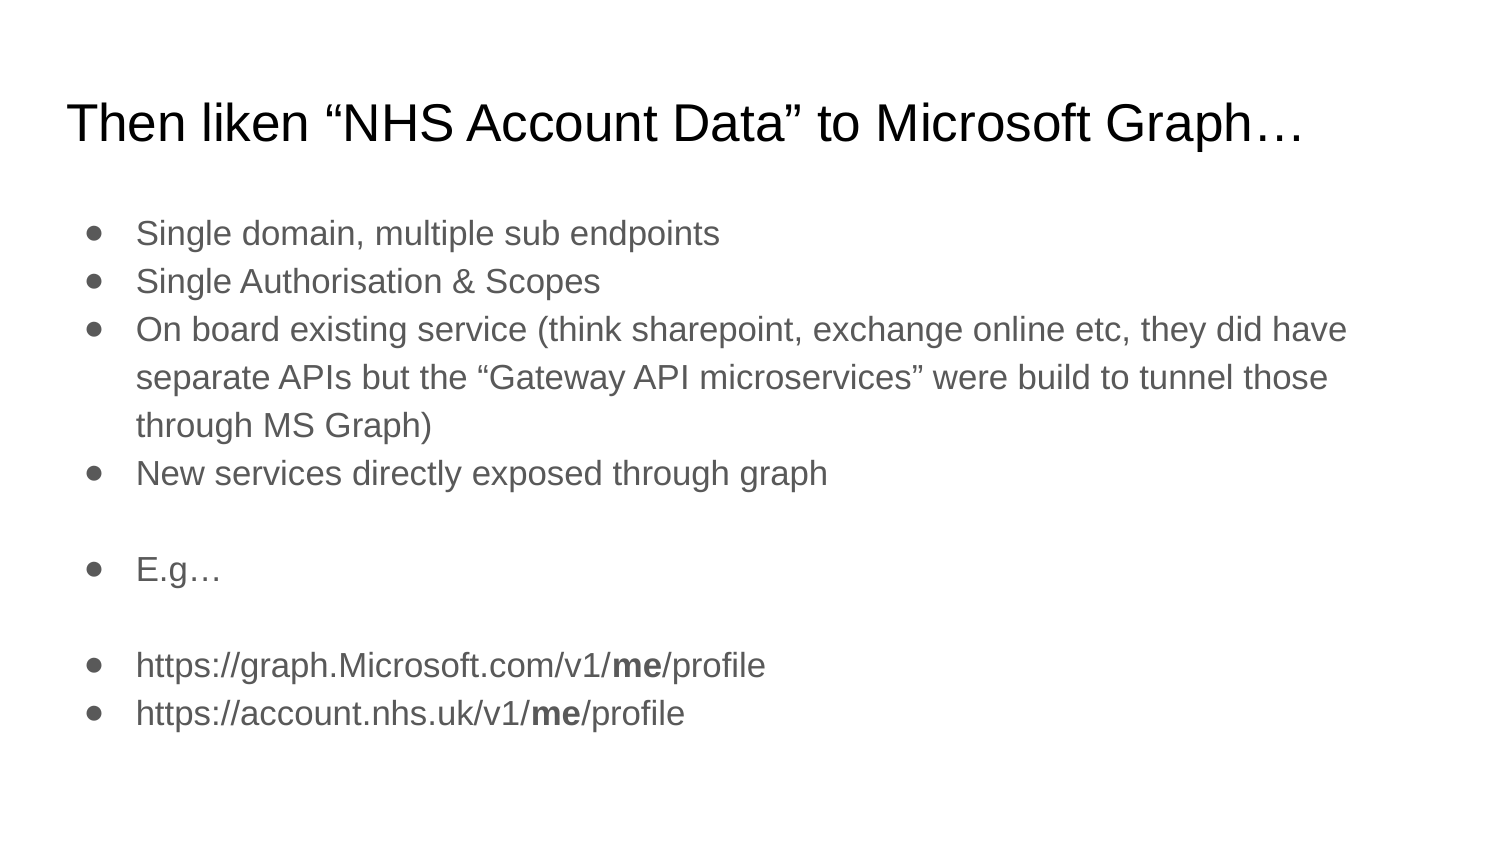

# Then liken “NHS Account Data” to Microsoft Graph…
Single domain, multiple sub endpoints
Single Authorisation & Scopes
On board existing service (think sharepoint, exchange online etc, they did have separate APIs but the “Gateway API microservices” were build to tunnel those through MS Graph)
New services directly exposed through graph

E.g…

https://graph.Microsoft.com/v1/me/profile
https://account.nhs.uk/v1/me/profile